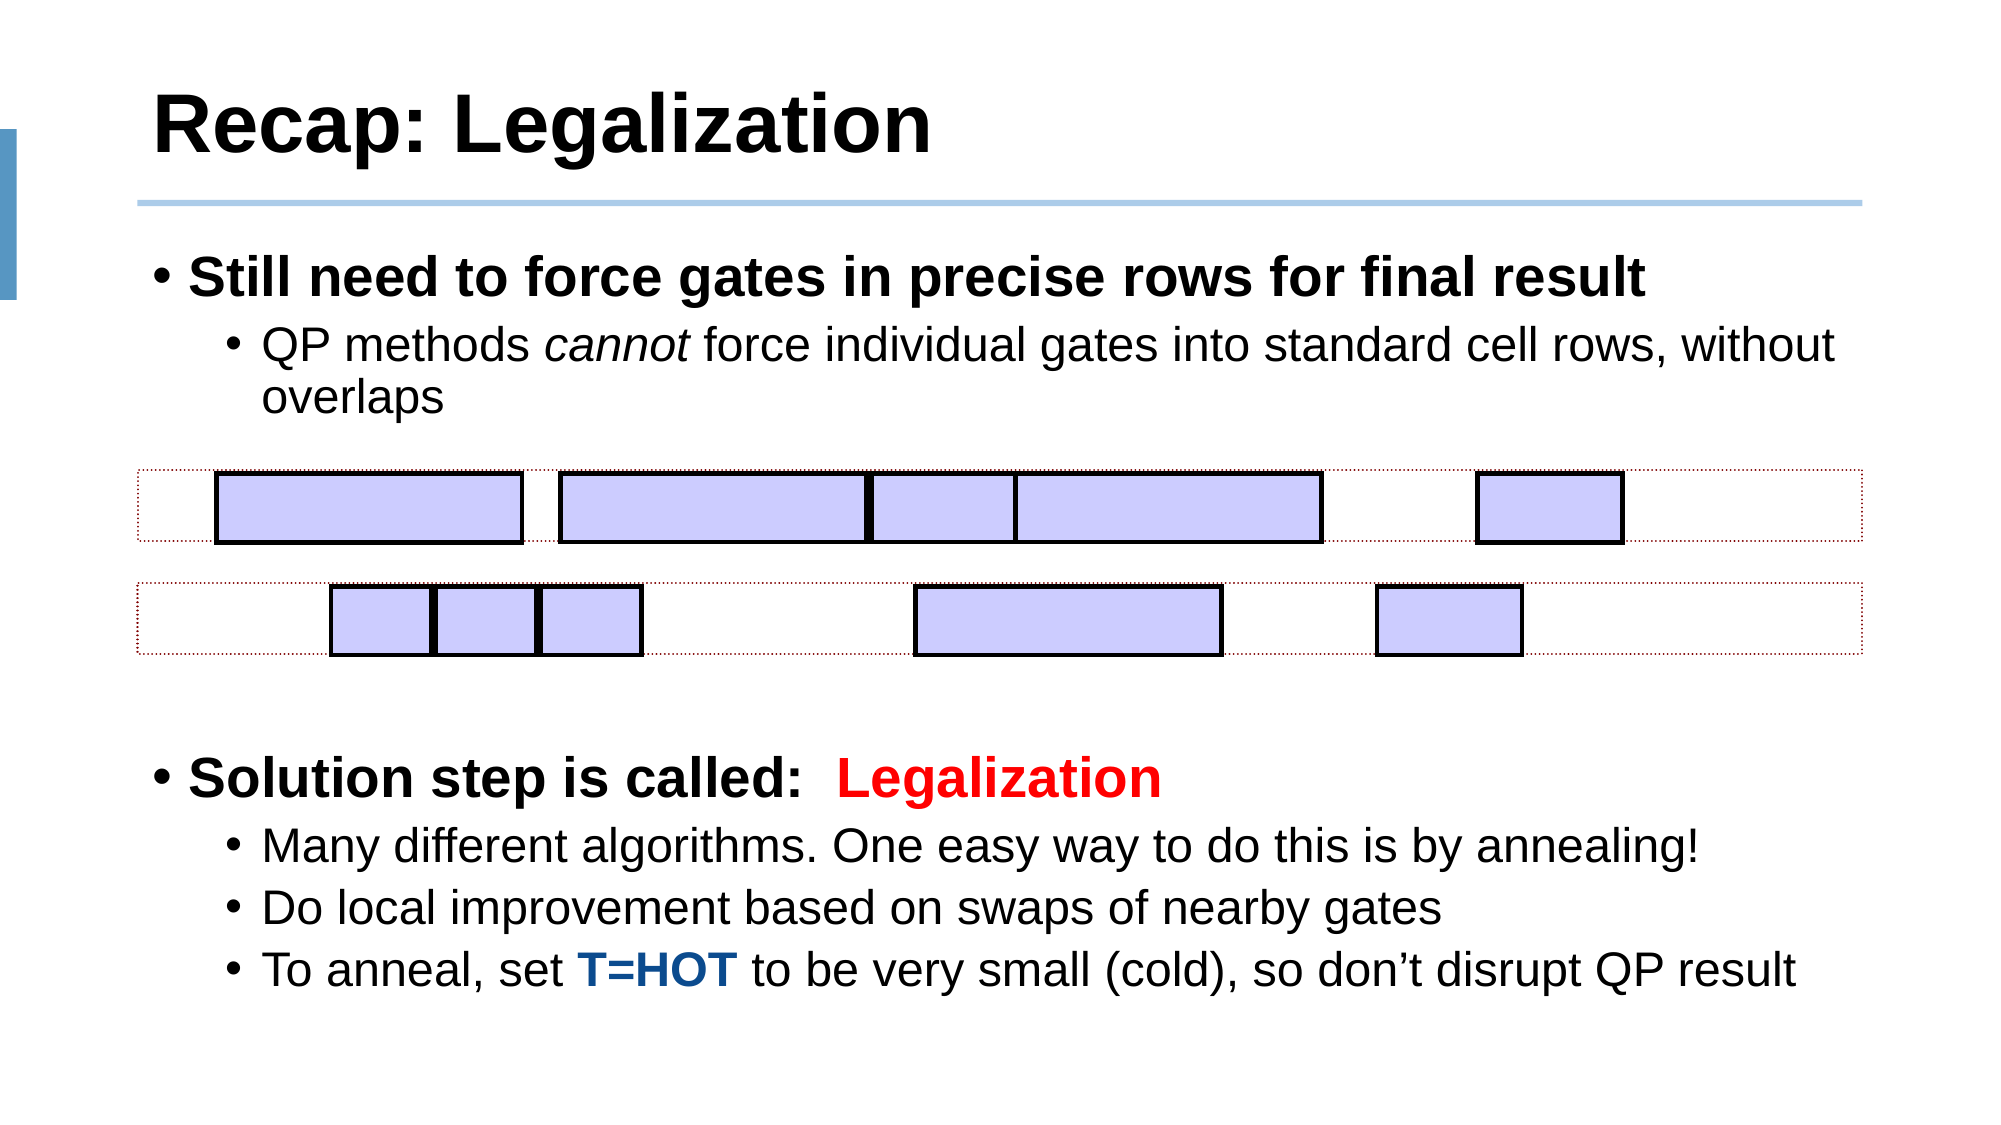

# Recap: Legalization
Still need to force gates in precise rows for final result
QP methods cannot force individual gates into standard cell rows, without overlaps

Solution step is called:  Legalization
Many different algorithms. One easy way to do this is by annealing!
Do local improvement based on swaps of nearby gates
To anneal, set T=HOT to be very small (cold), so don’t disrupt QP result